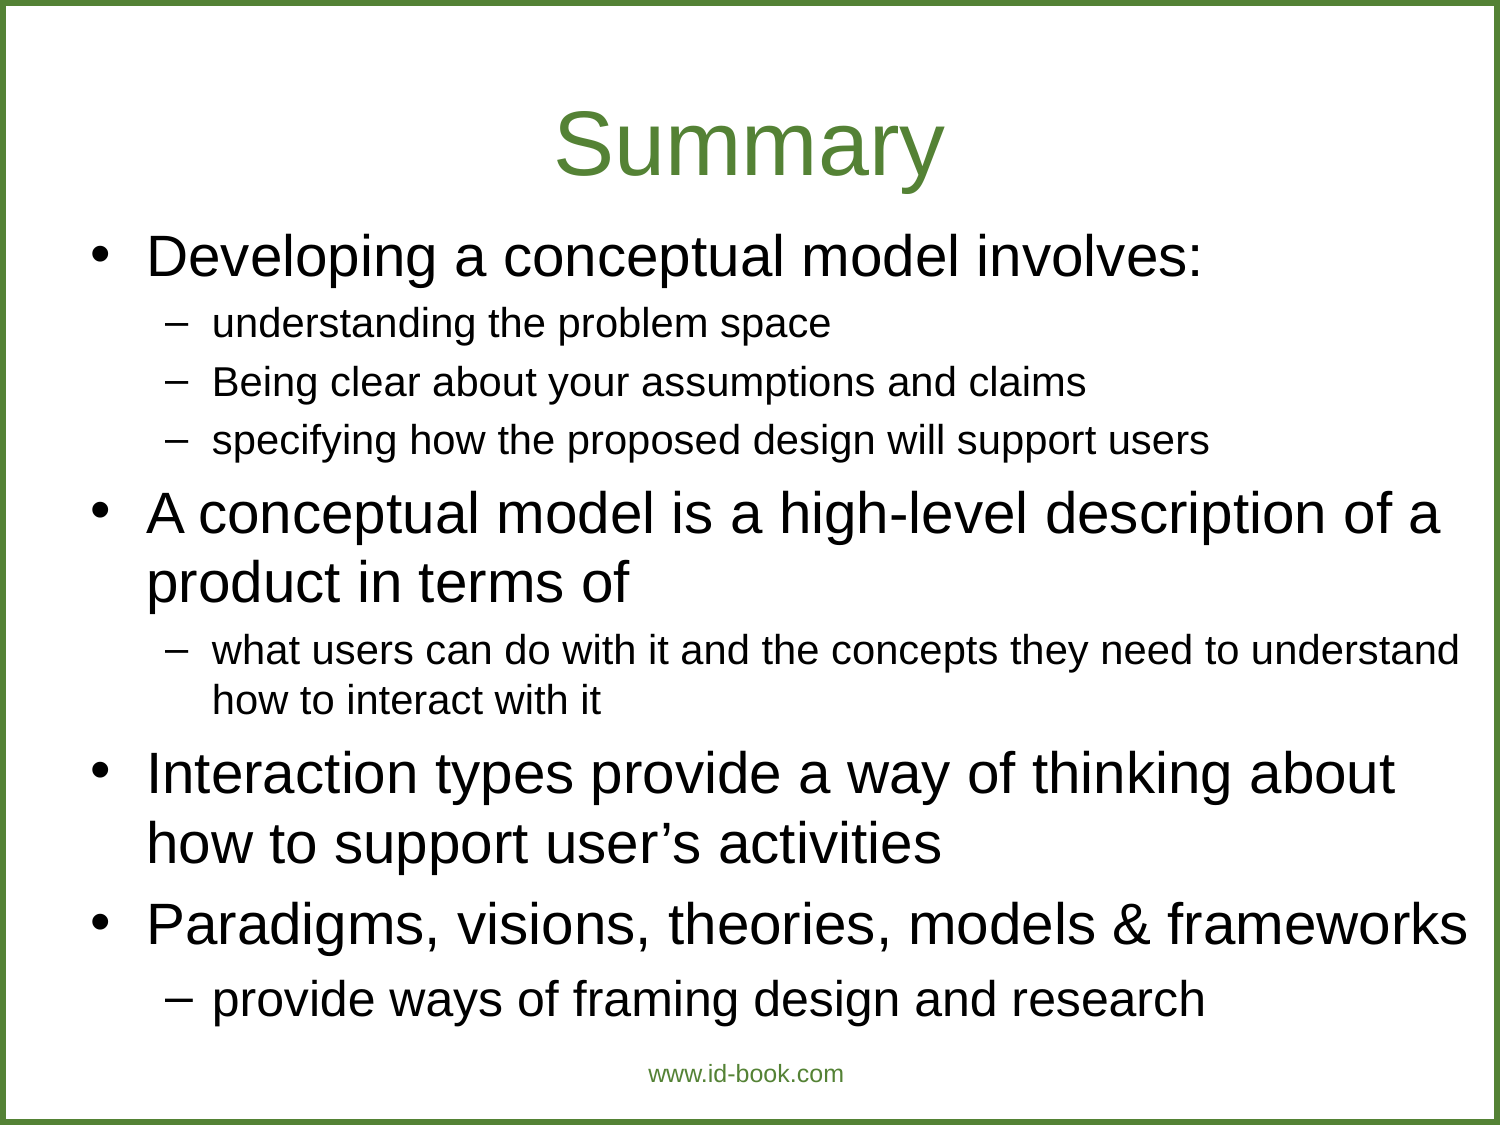

# Summary
Developing a conceptual model involves:
understanding the problem space
Being clear about your assumptions and claims
specifying how the proposed design will support users
A conceptual model is a high-level description of a product in terms of
what users can do with it and the concepts they need to understand how to interact with it
Interaction types provide a way of thinking about how to support user’s activities
Paradigms, visions, theories, models & frameworks
provide ways of framing design and research

www.id-book.com